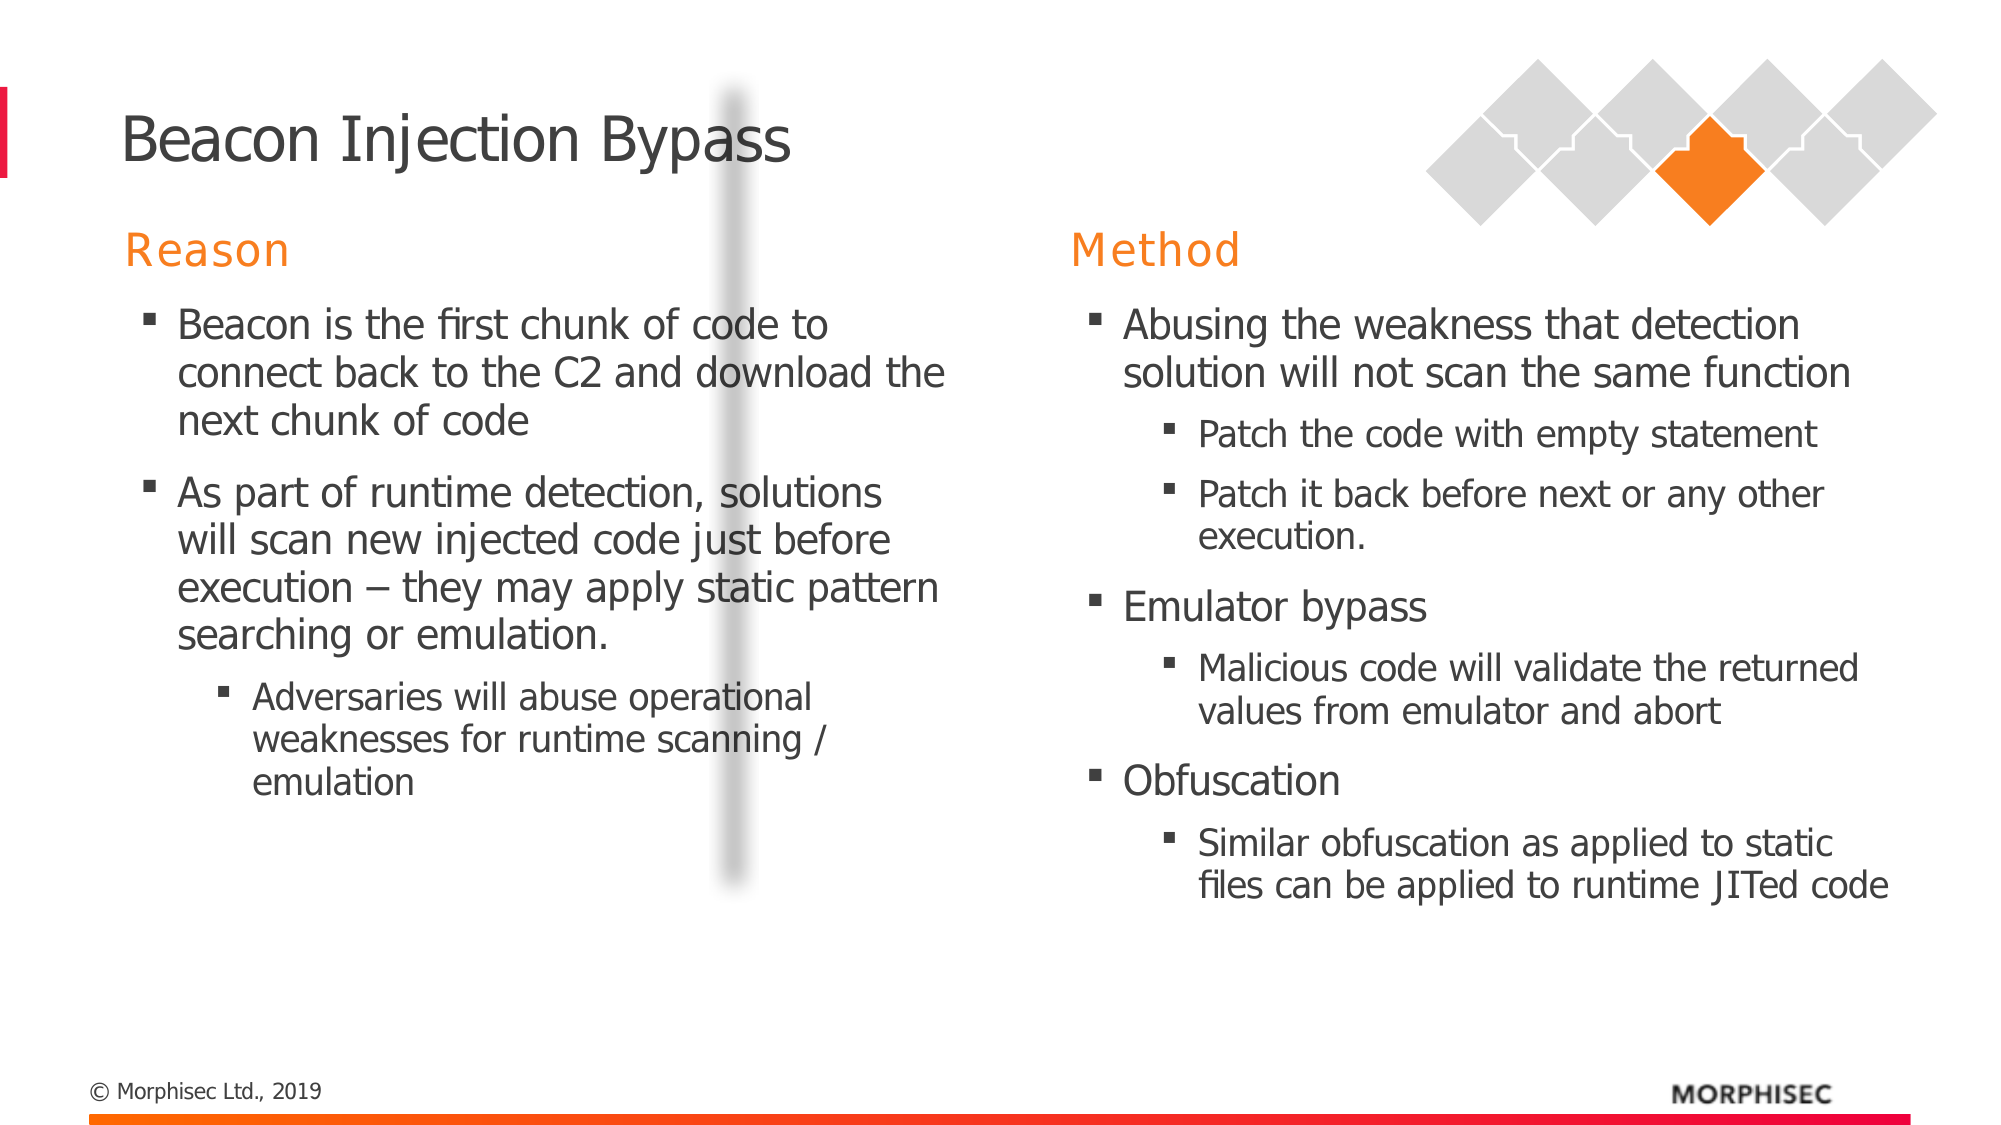

# Beacon Injection Bypass

Reason
Method
Beacon is the first chunk of code to connect back to the C2 and download the next chunk of code
As part of runtime detection, solutions will scan new injected code just before execution – they may apply static pattern searching or emulation.
Adversaries will abuse operational weaknesses for runtime scanning / emulation

Abusing the weakness that detection solution will not scan the same function
Patch the code with empty statement
Patch it back before next or any other execution.
Emulator bypass
Malicious code will validate the returned values from emulator and abort
Obfuscation
Similar obfuscation as applied to static files can be applied to runtime JITed code